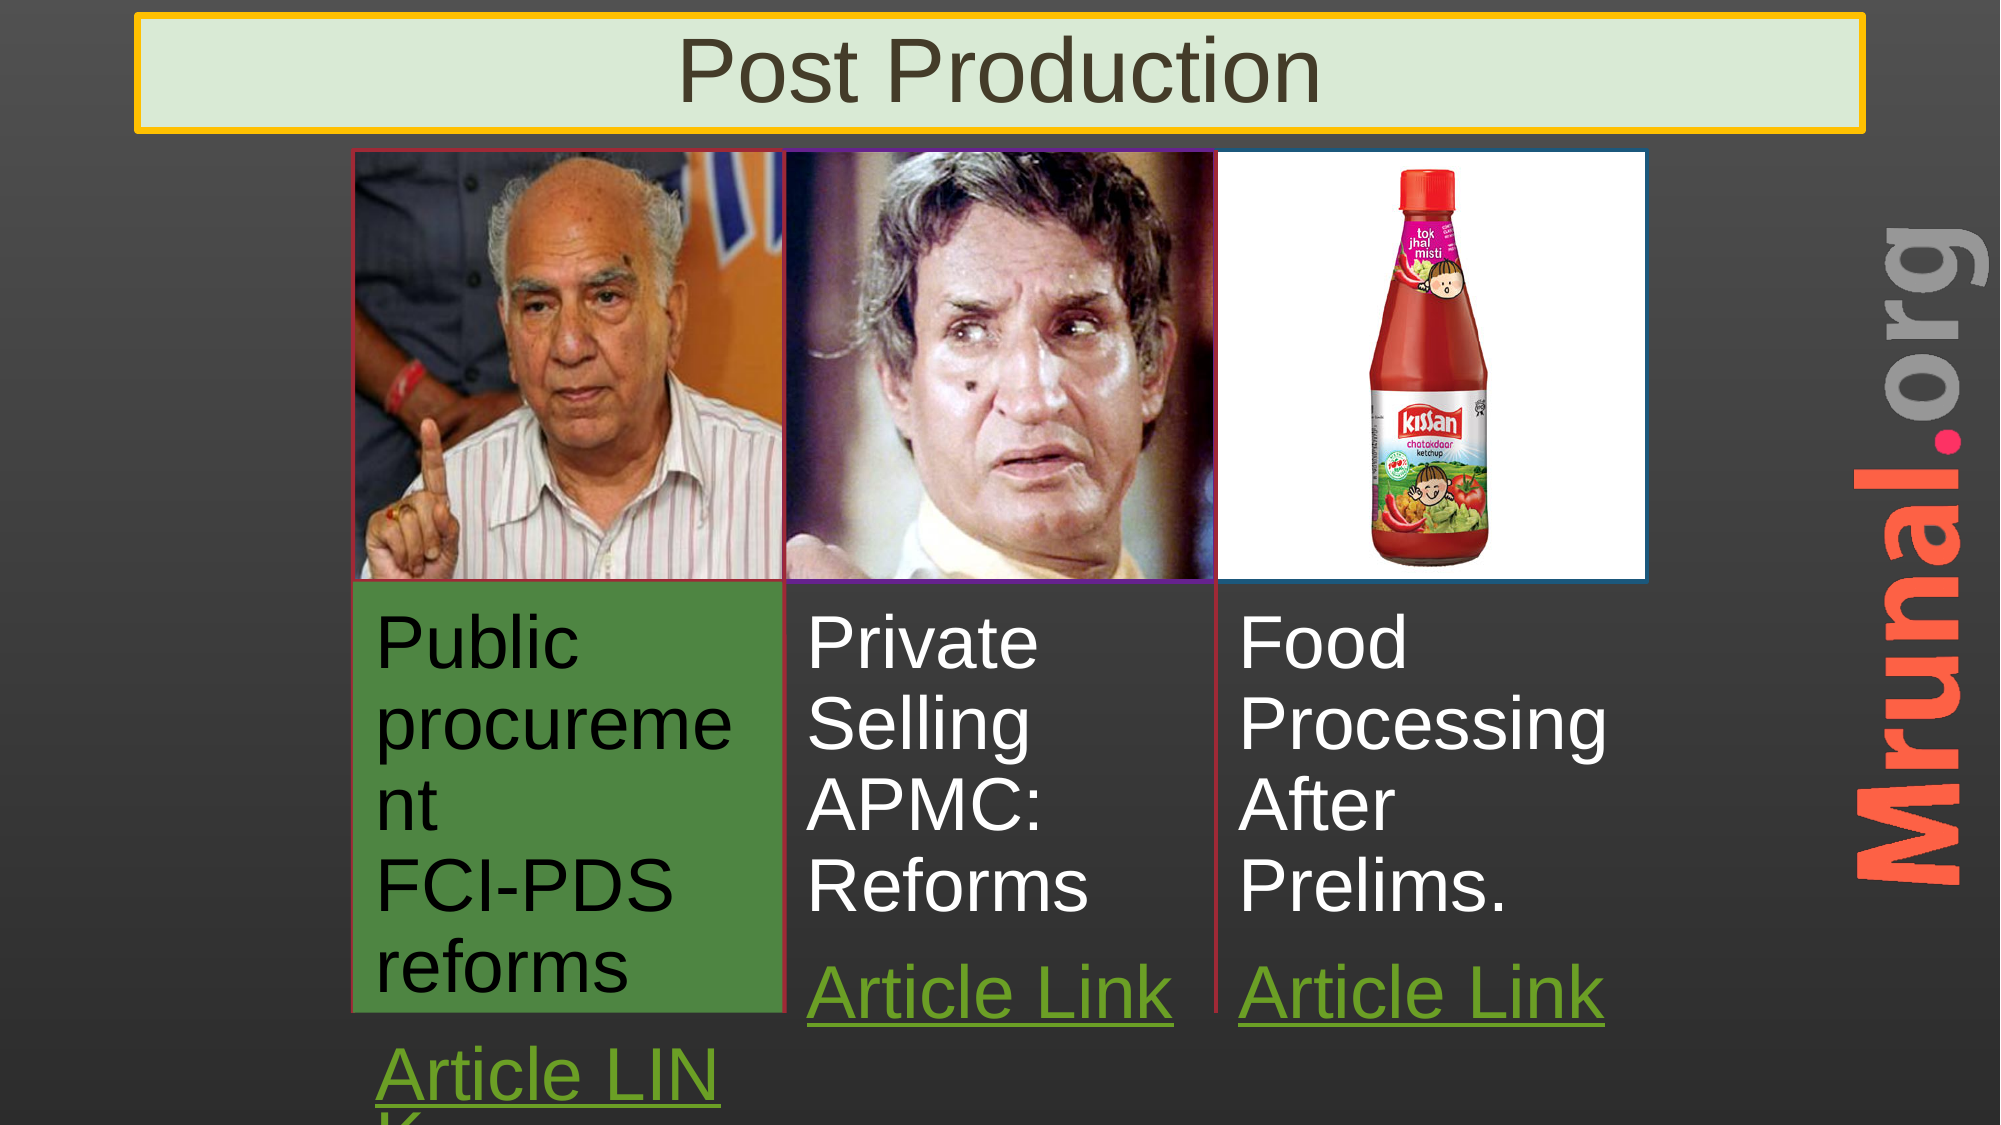

# Post Production
Public procurement
FCI-PDS reforms
Article LINK
Private Selling
APMC: Reforms
Article Link
Food Processing
After Prelims.
Article Link